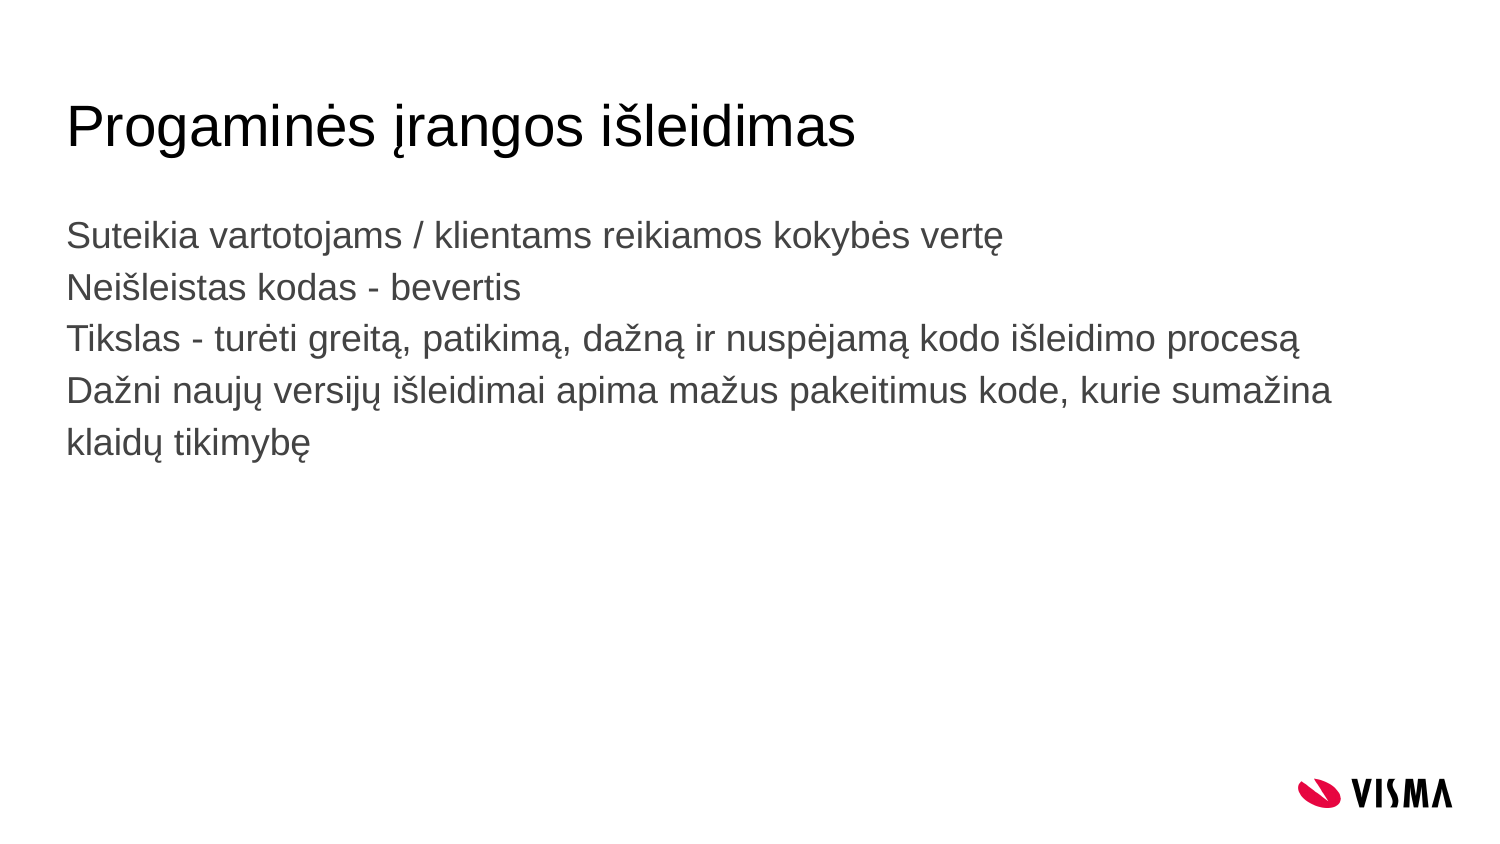

# Progaminės įrangos išleidimas
Suteikia vartotojams / klientams reikiamos kokybės vertę
Neišleistas kodas - bevertis
Tikslas - turėti greitą, patikimą, dažną ir nuspėjamą kodo išleidimo procesą
Dažni naujų versijų išleidimai apima mažus pakeitimus kode, kurie sumažina klaidų tikimybę